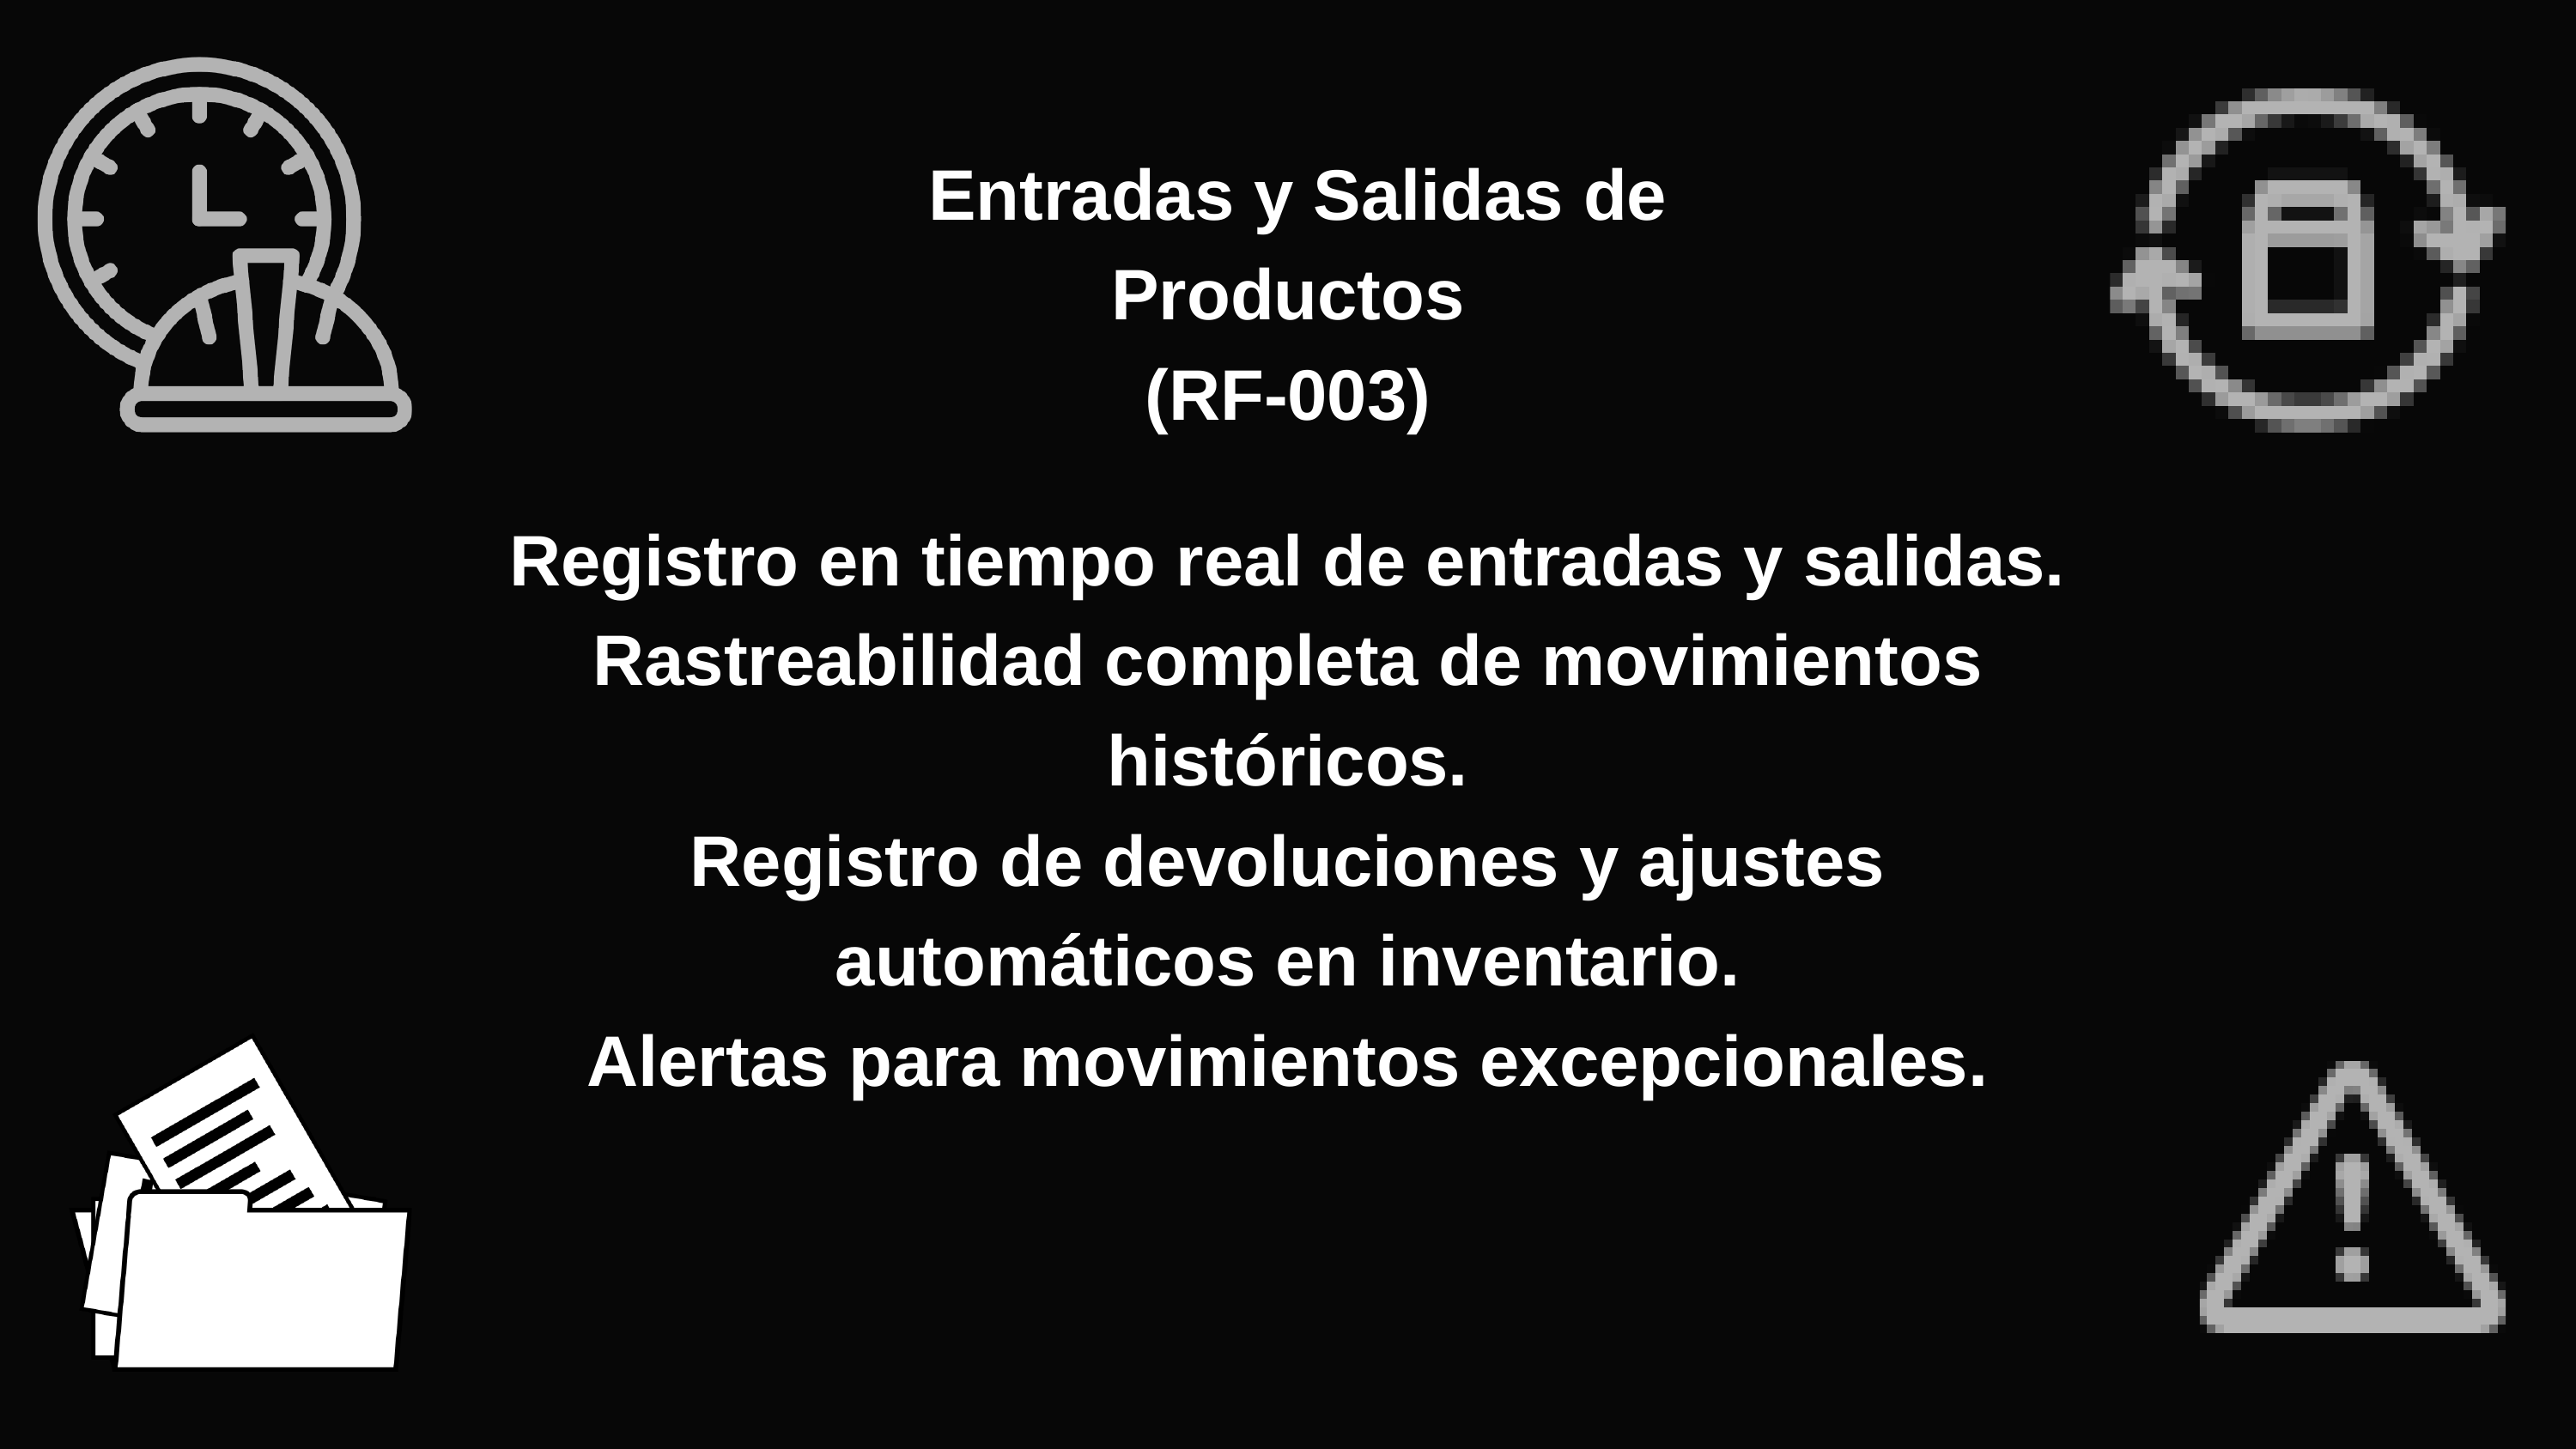

Entradas y Salidas de Productos
(RF-003)
Registro en tiempo real de entradas y salidas.
Rastreabilidad completa de movimientos históricos.
Registro de devoluciones y ajustes automáticos en inventario.
Alertas para movimientos excepcionales.